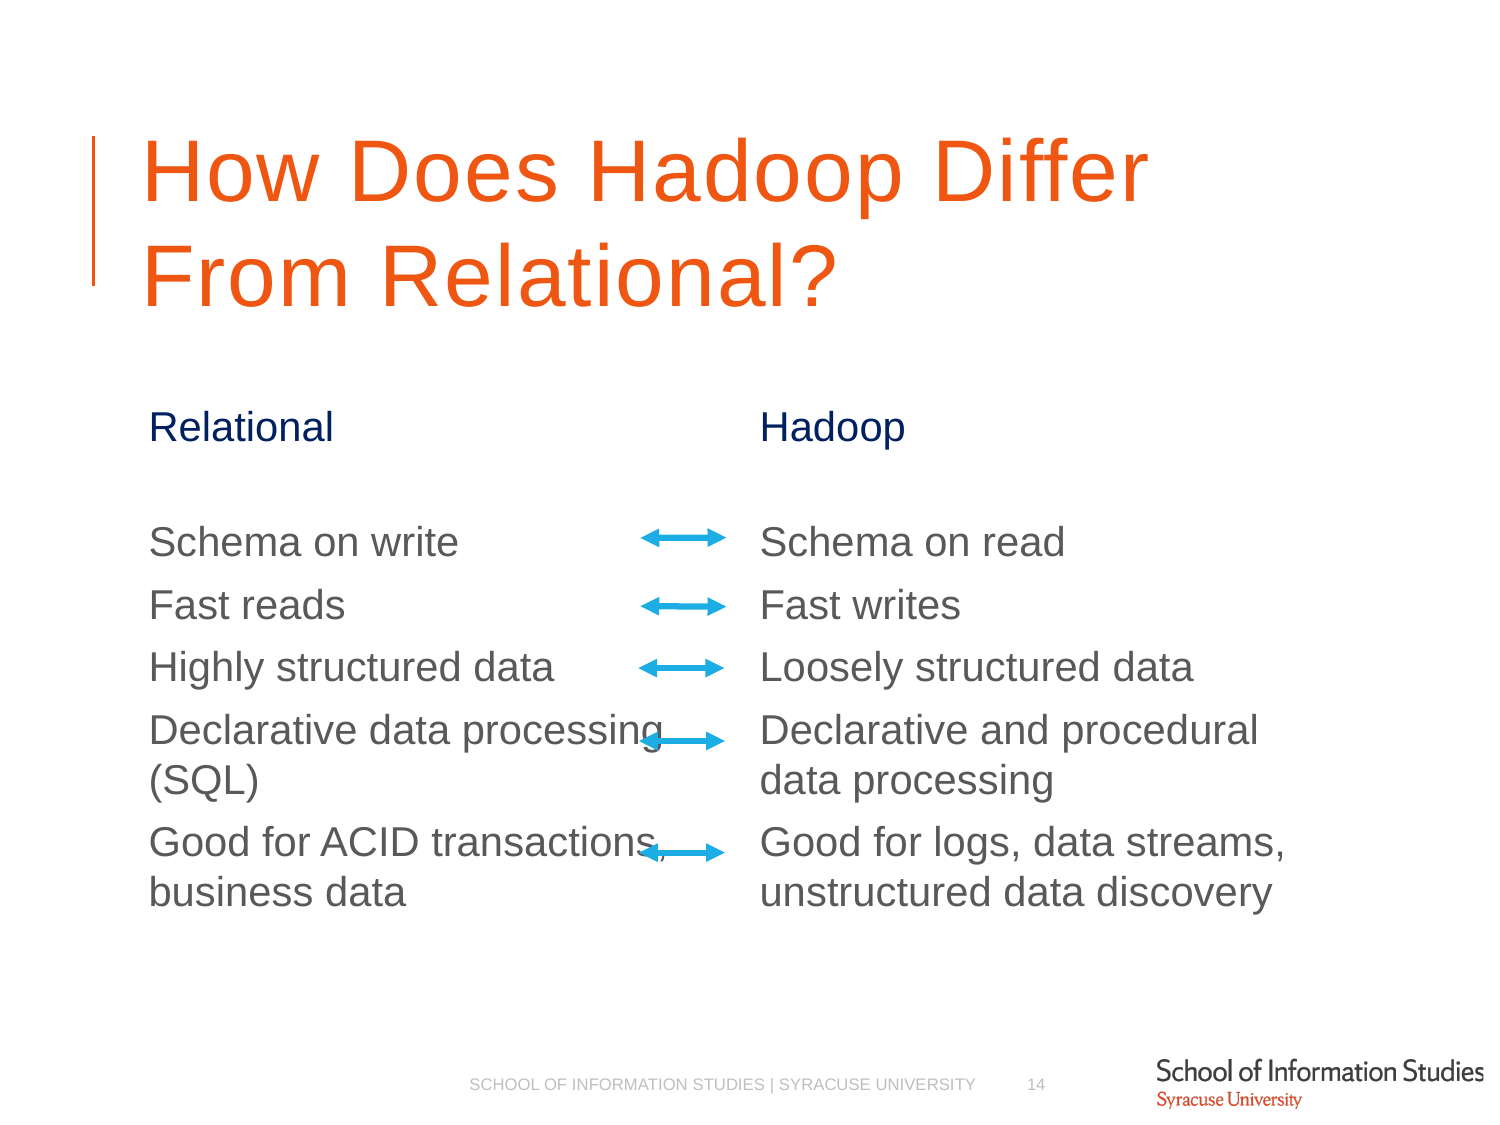

# How Does Hadoop Differ From Relational?
Relational
Hadoop
Schema on write
Fast reads
Highly structured data
Declarative data processing
(SQL)
Good for ACID transactions, business data
Schema on read
Fast writes
Loosely structured data
Declarative and procedural data processing
Good for logs, data streams, unstructured data discovery
School of Information Studies | Syracuse University
14